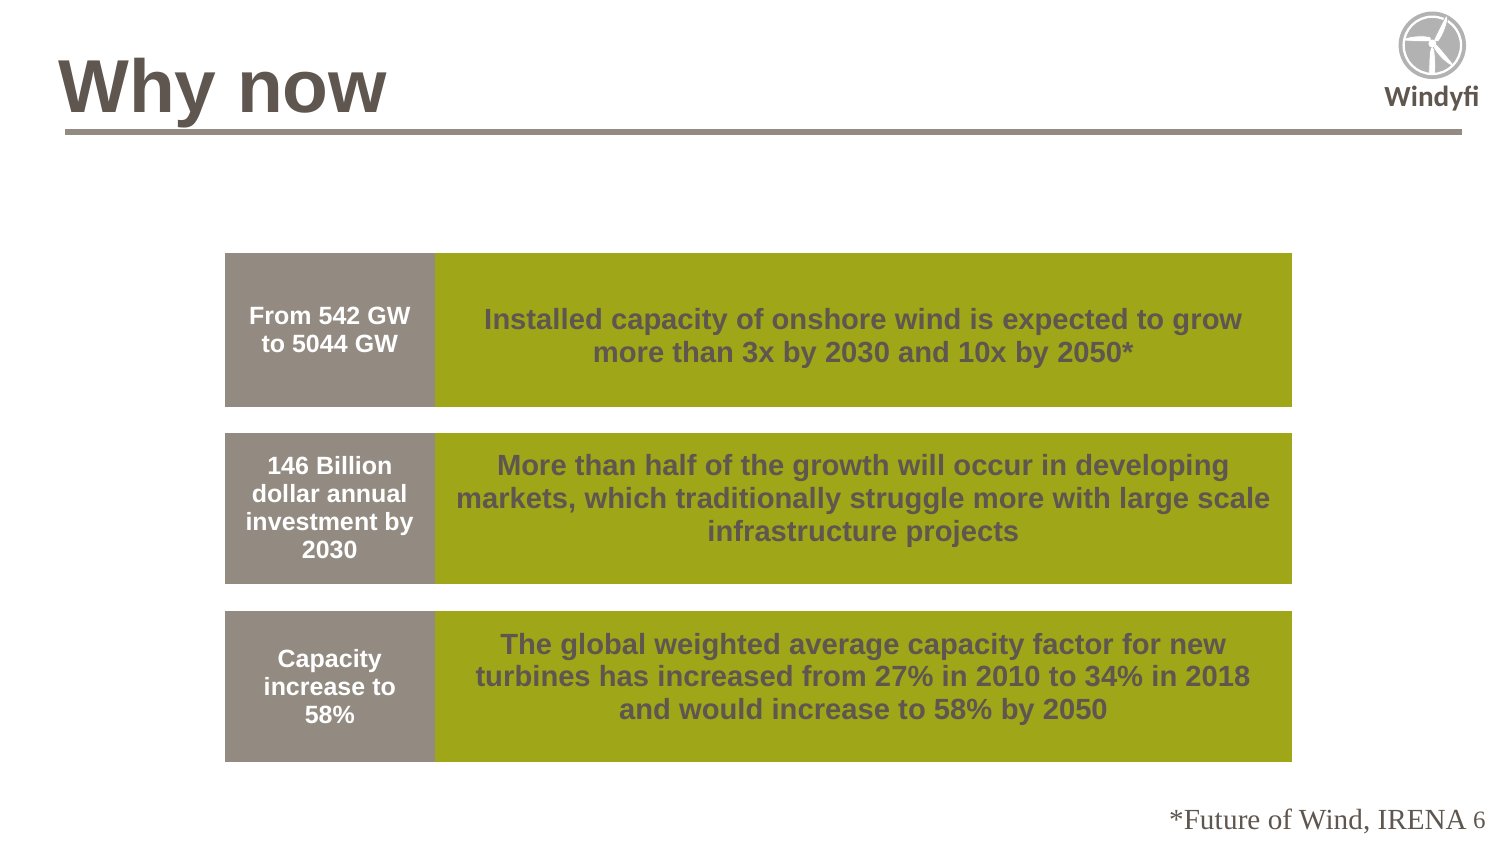

Why now

| From 542 GW to 5044 GW | Installed capacity of onshore wind is expected to grow more than 3x by 2030 and 10x by 2050\* |
| --- | --- |
|  |  |
| 146 Billion dollar annual investment by 2030 | More than half of the growth will occur in developing markets, which traditionally struggle more with large scale infrastructure projects |
|  |  |
| Capacity increase to 58% | The global weighted average capacity factor for new turbines has increased from 27% in 2010 to 34% in 2018 and would increase to 58% by 2050 |
  6
*Future of Wind, IRENA